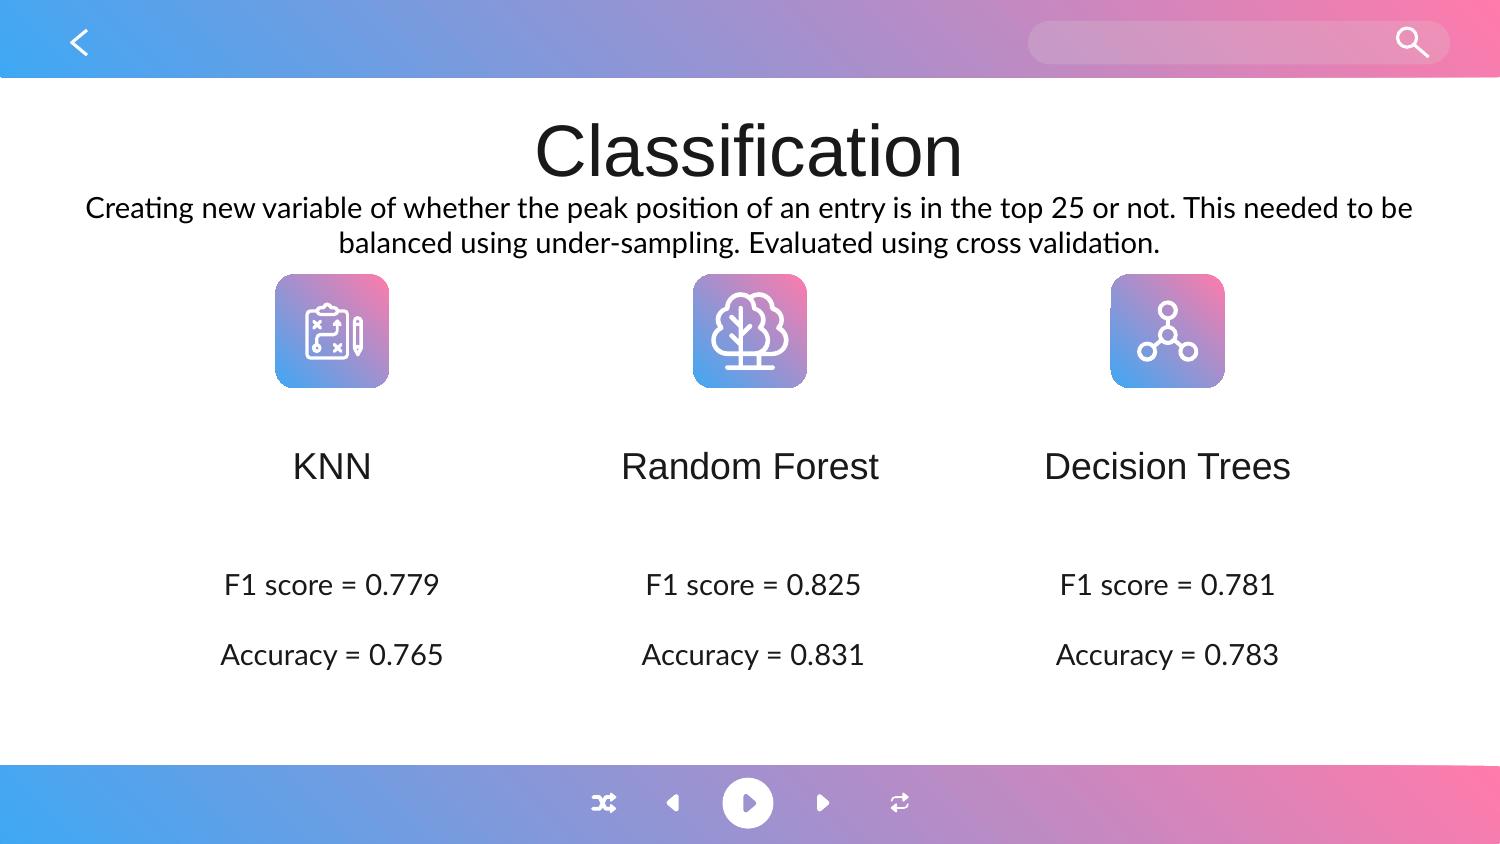

# Classification
Creating new variable of whether the peak position of an entry is in the top 25 or not. This needed to be balanced using under-sampling. Evaluated using cross validation.

KNN
Random Forest
Decision Trees
F1 score = 0.779

Accuracy = 0.765
F1 score = 0.825

Accuracy = 0.831
F1 score = 0.781

Accuracy = 0.783